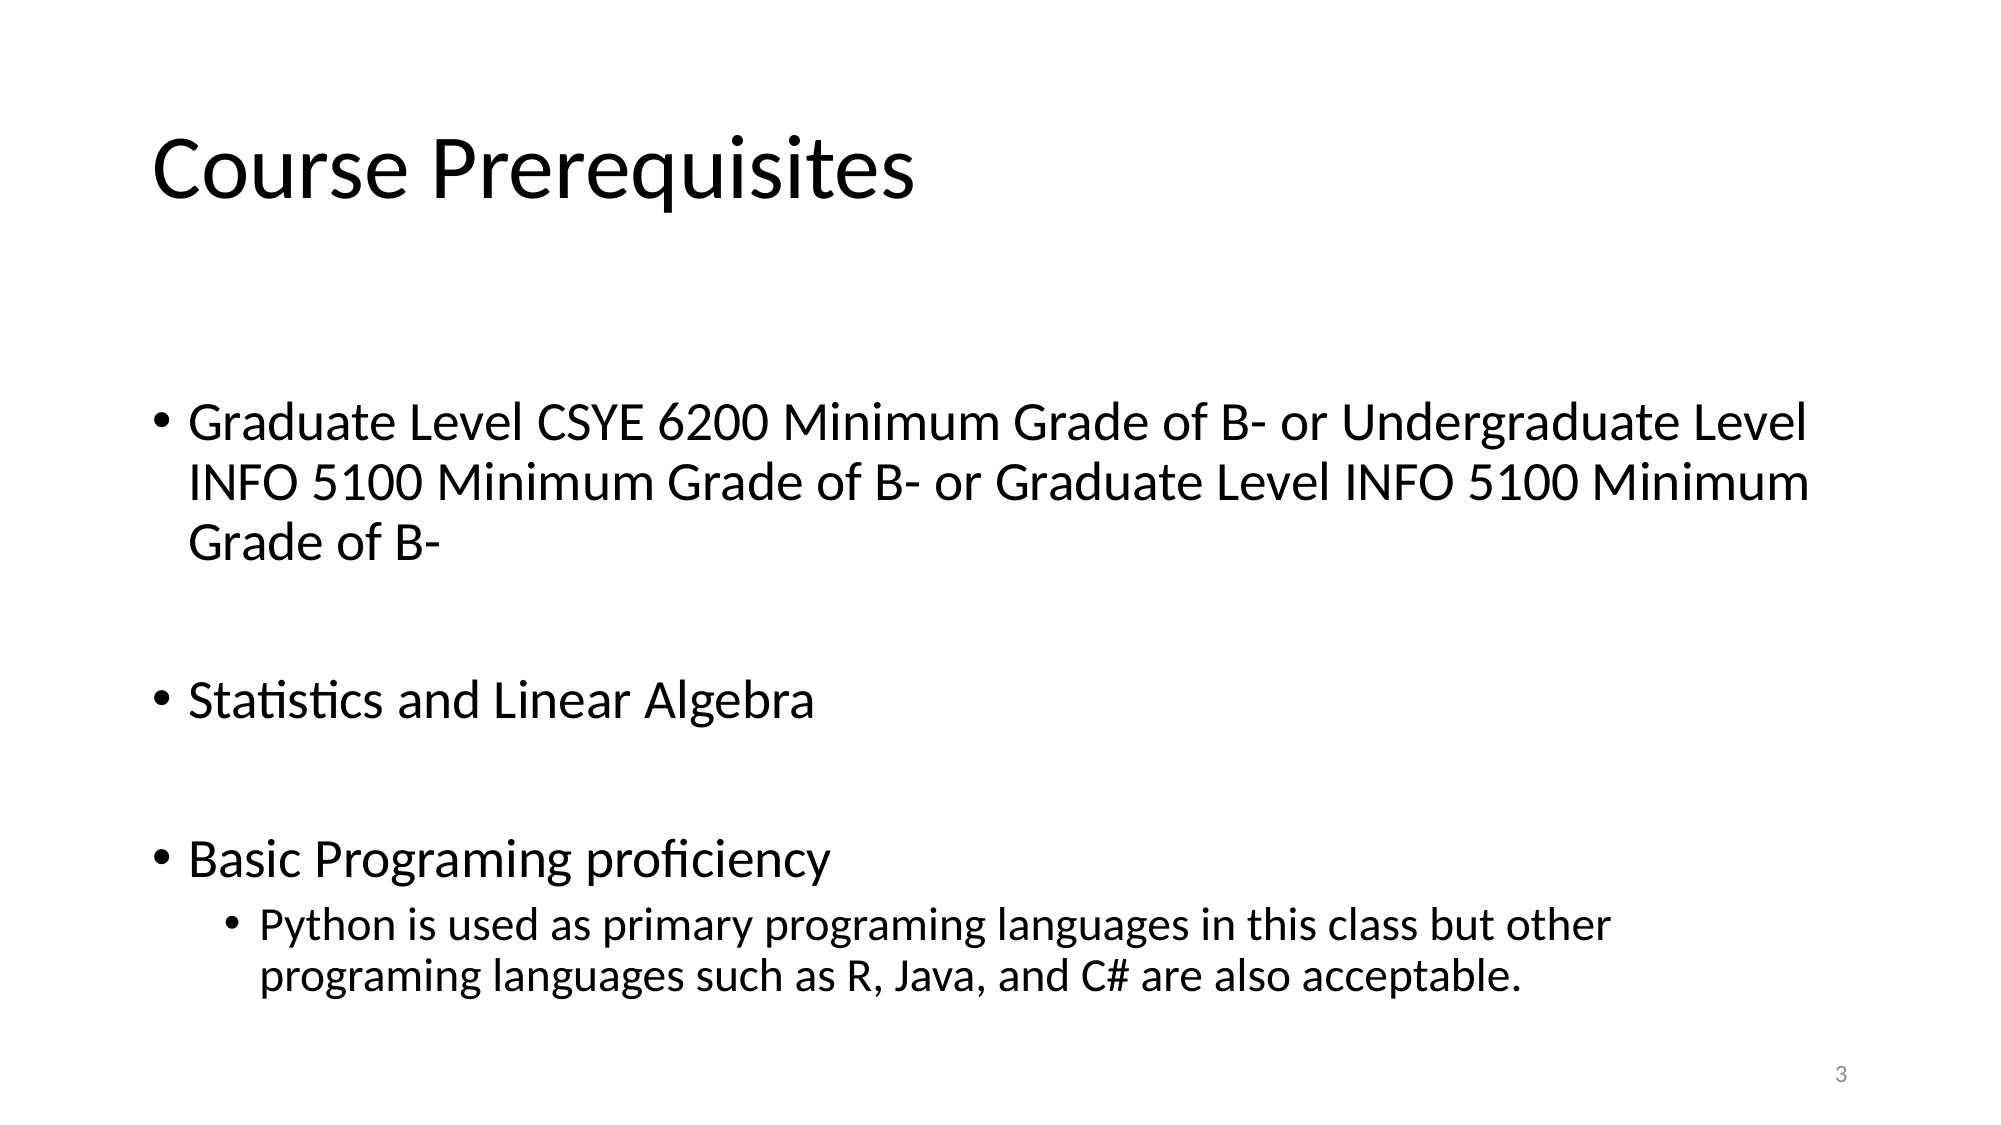

# Course Prerequisites

Graduate Level CSYE 6200 Minimum Grade of B- or Undergraduate Level INFO 5100 Minimum Grade of B- or Graduate Level INFO 5100 Minimum Grade of B-

Statistics and Linear Algebra

Basic Programing proficiency
Python is used as primary programing languages in this class but other programing languages such as R, Java, and C# are also acceptable.
3